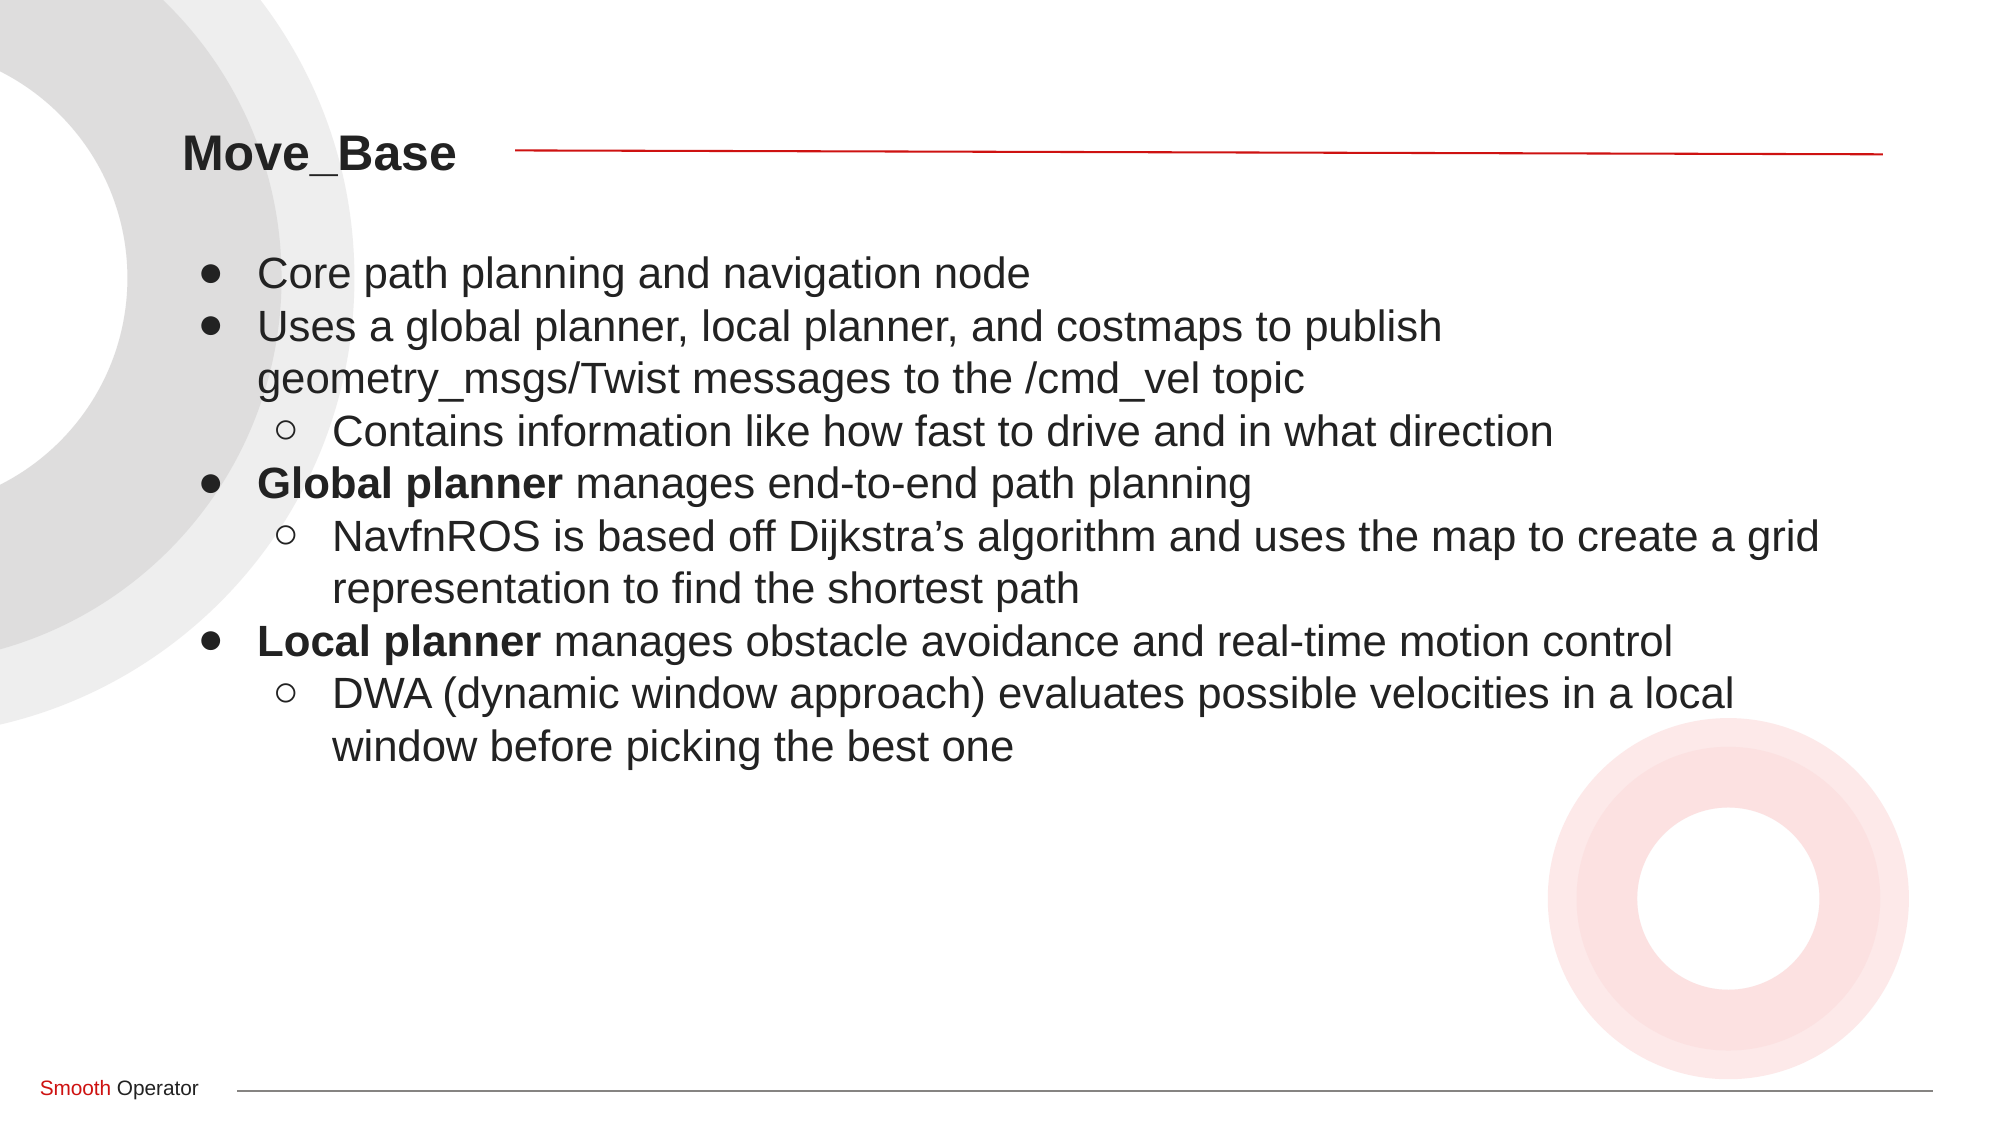

Move_Base
Core path planning and navigation node
Uses a global planner, local planner, and costmaps to publish geometry_msgs/Twist messages to the /cmd_vel topic
Contains information like how fast to drive and in what direction
Global planner manages end-to-end path planning
NavfnROS is based off Dijkstra’s algorithm and uses the map to create a grid representation to find the shortest path
Local planner manages obstacle avoidance and real-time motion control
DWA (dynamic window approach) evaluates possible velocities in a local window before picking the best one

Smooth Operator